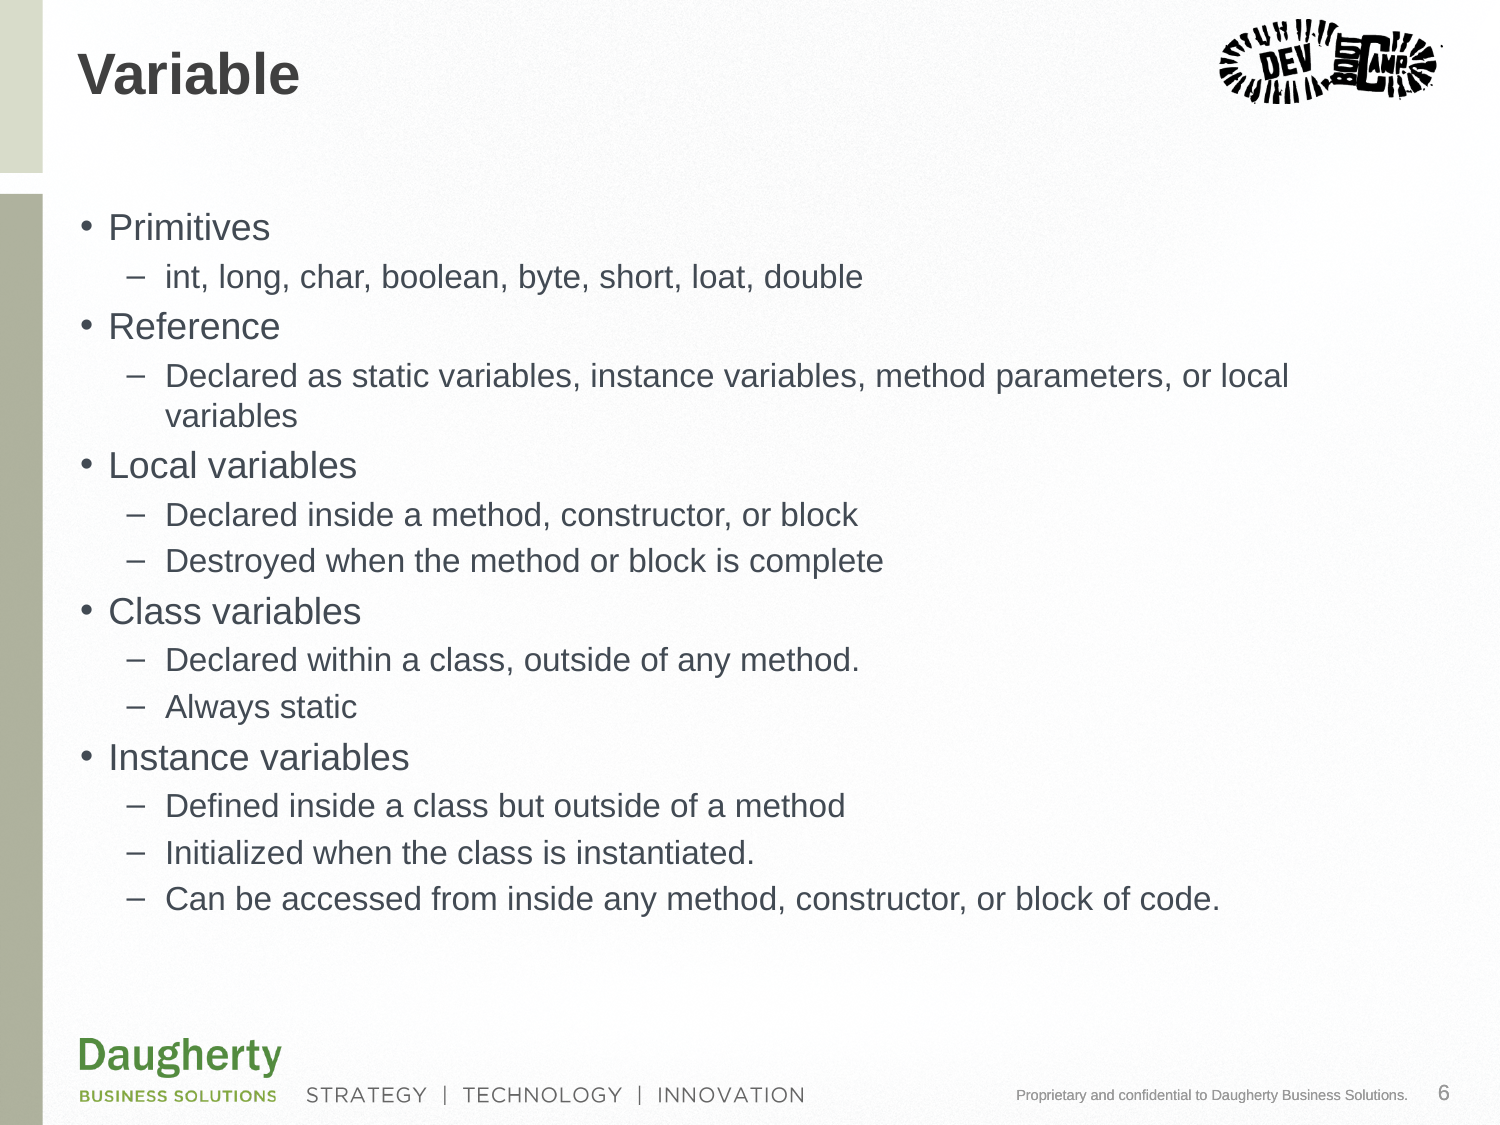

# Variable
Primitives
int, long, char, boolean, byte, short, loat, double
Reference
Declared as static variables, instance variables, method parameters, or local variables
Local variables
Declared inside a method, constructor, or block
Destroyed when the method or block is complete
Class variables
Declared within a class, outside of any method.
Always static
Instance variables
Defined inside a class but outside of a method
Initialized when the class is instantiated.
Can be accessed from inside any method, constructor, or block of code.
6
Proprietary and confidential to Daugherty Business Solutions.